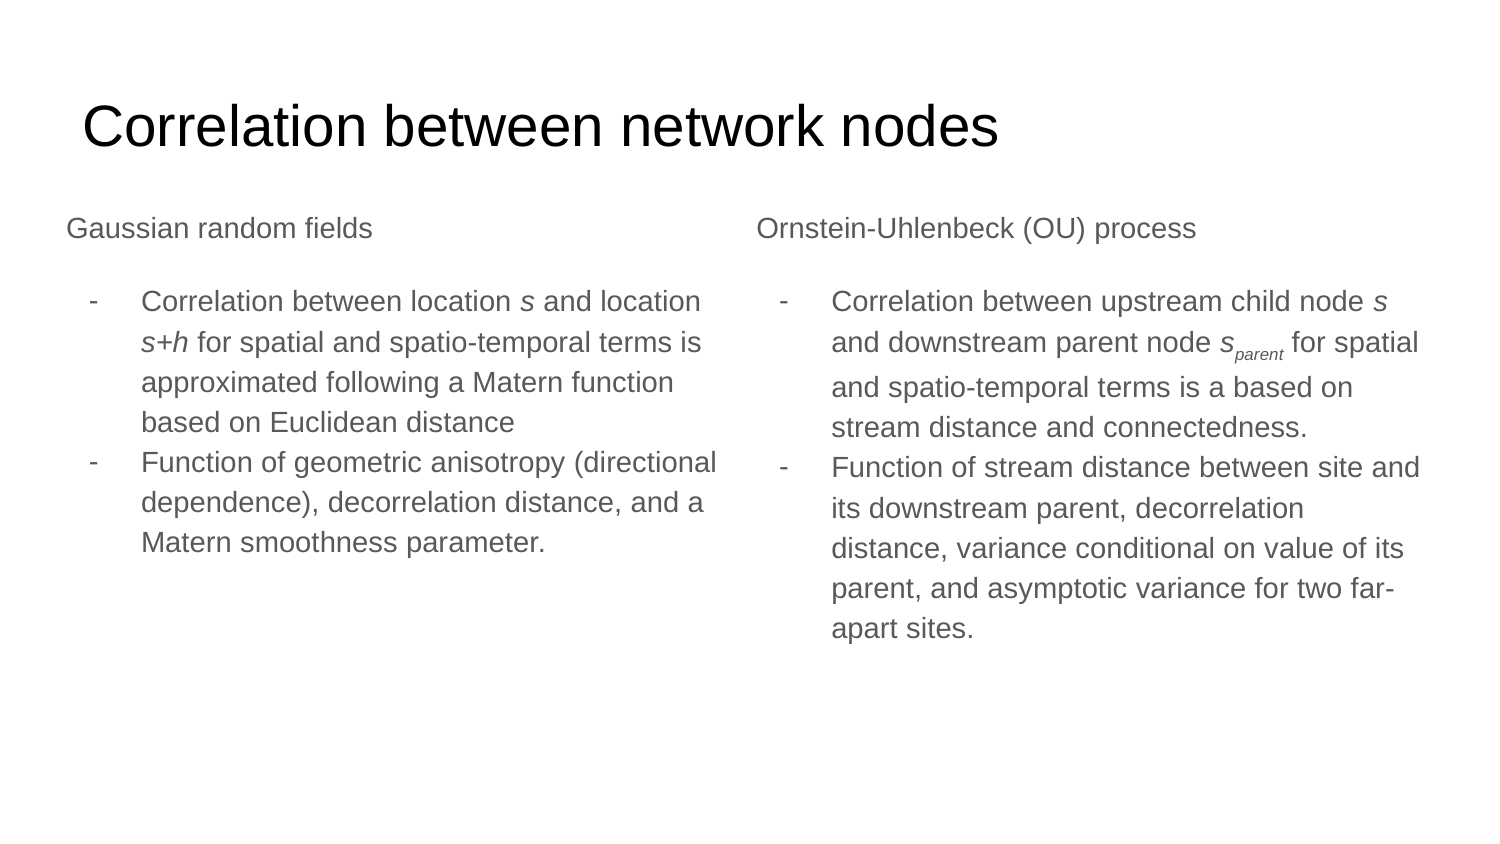

# Correlation between network nodes
Gaussian random fields
Correlation between location s and location s+h for spatial and spatio-temporal terms is approximated following a Matern function based on Euclidean distance
Function of geometric anisotropy (directional dependence), decorrelation distance, and a Matern smoothness parameter.

Ornstein-Uhlenbeck (OU) process
Correlation between upstream child node s and downstream parent node sparent for spatial and spatio-temporal terms is a based on stream distance and connectedness.
Function of stream distance between site and its downstream parent, decorrelation distance, variance conditional on value of its parent, and asymptotic variance for two far-apart sites.